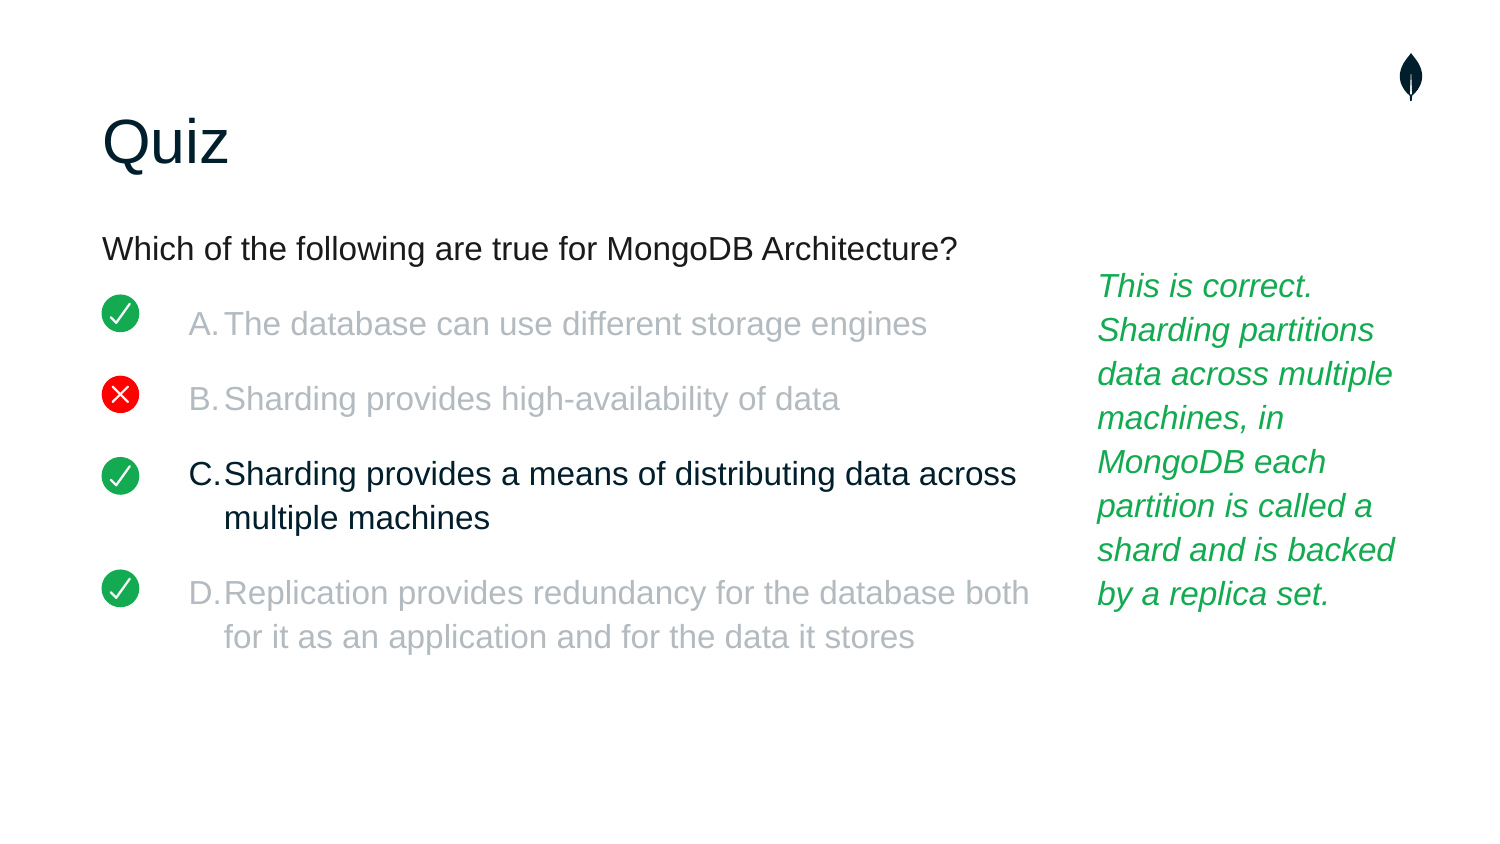

# Quiz
Which of the following are true for MongoDB Architecture?
The database can use different storage engines
Sharding provides high-availability of data
Sharding provides a means of distributing data across multiple machines
Replication provides redundancy for the database both for it as an application and for the data it stores
This is correct. Sharding partitions data across multiple machines, in MongoDB each partition is called a shard and is backed by a replica set.